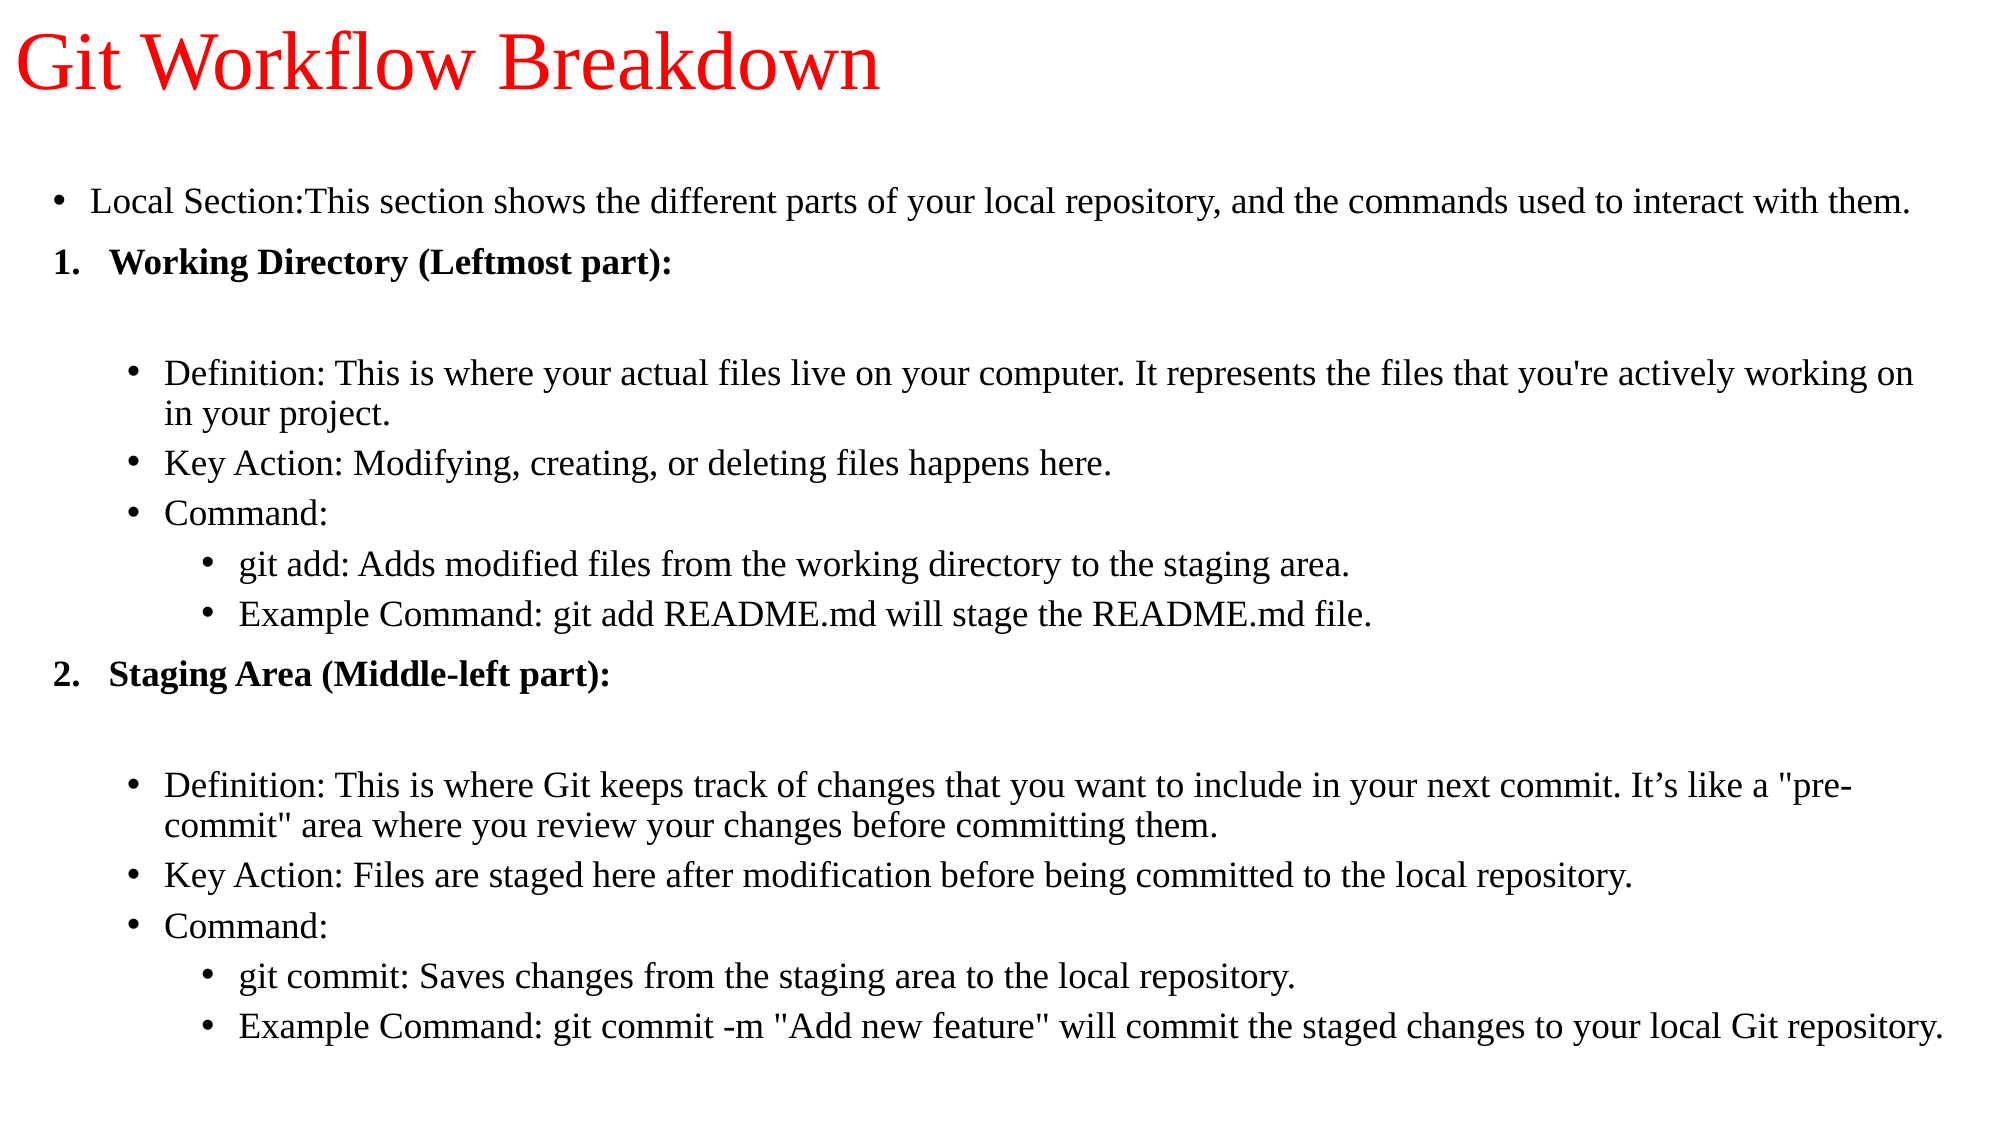

# Git Workflow Breakdown
Local Section:This section shows the different parts of your local repository, and the commands used to interact with them.
Working Directory (Leftmost part):

Definition: This is where your actual files live on your computer. It represents the files that you're actively working on in your project.
Key Action: Modifying, creating, or deleting files happens here.
Command:
git add: Adds modified files from the working directory to the staging area.
Example Command: git add README.md will stage the README.md file.
Staging Area (Middle-left part):

Definition: This is where Git keeps track of changes that you want to include in your next commit. It’s like a "pre-commit" area where you review your changes before committing them.
Key Action: Files are staged here after modification before being committed to the local repository.
Command:
git commit: Saves changes from the staging area to the local repository.
Example Command: git commit -m "Add new feature" will commit the staged changes to your local Git repository.